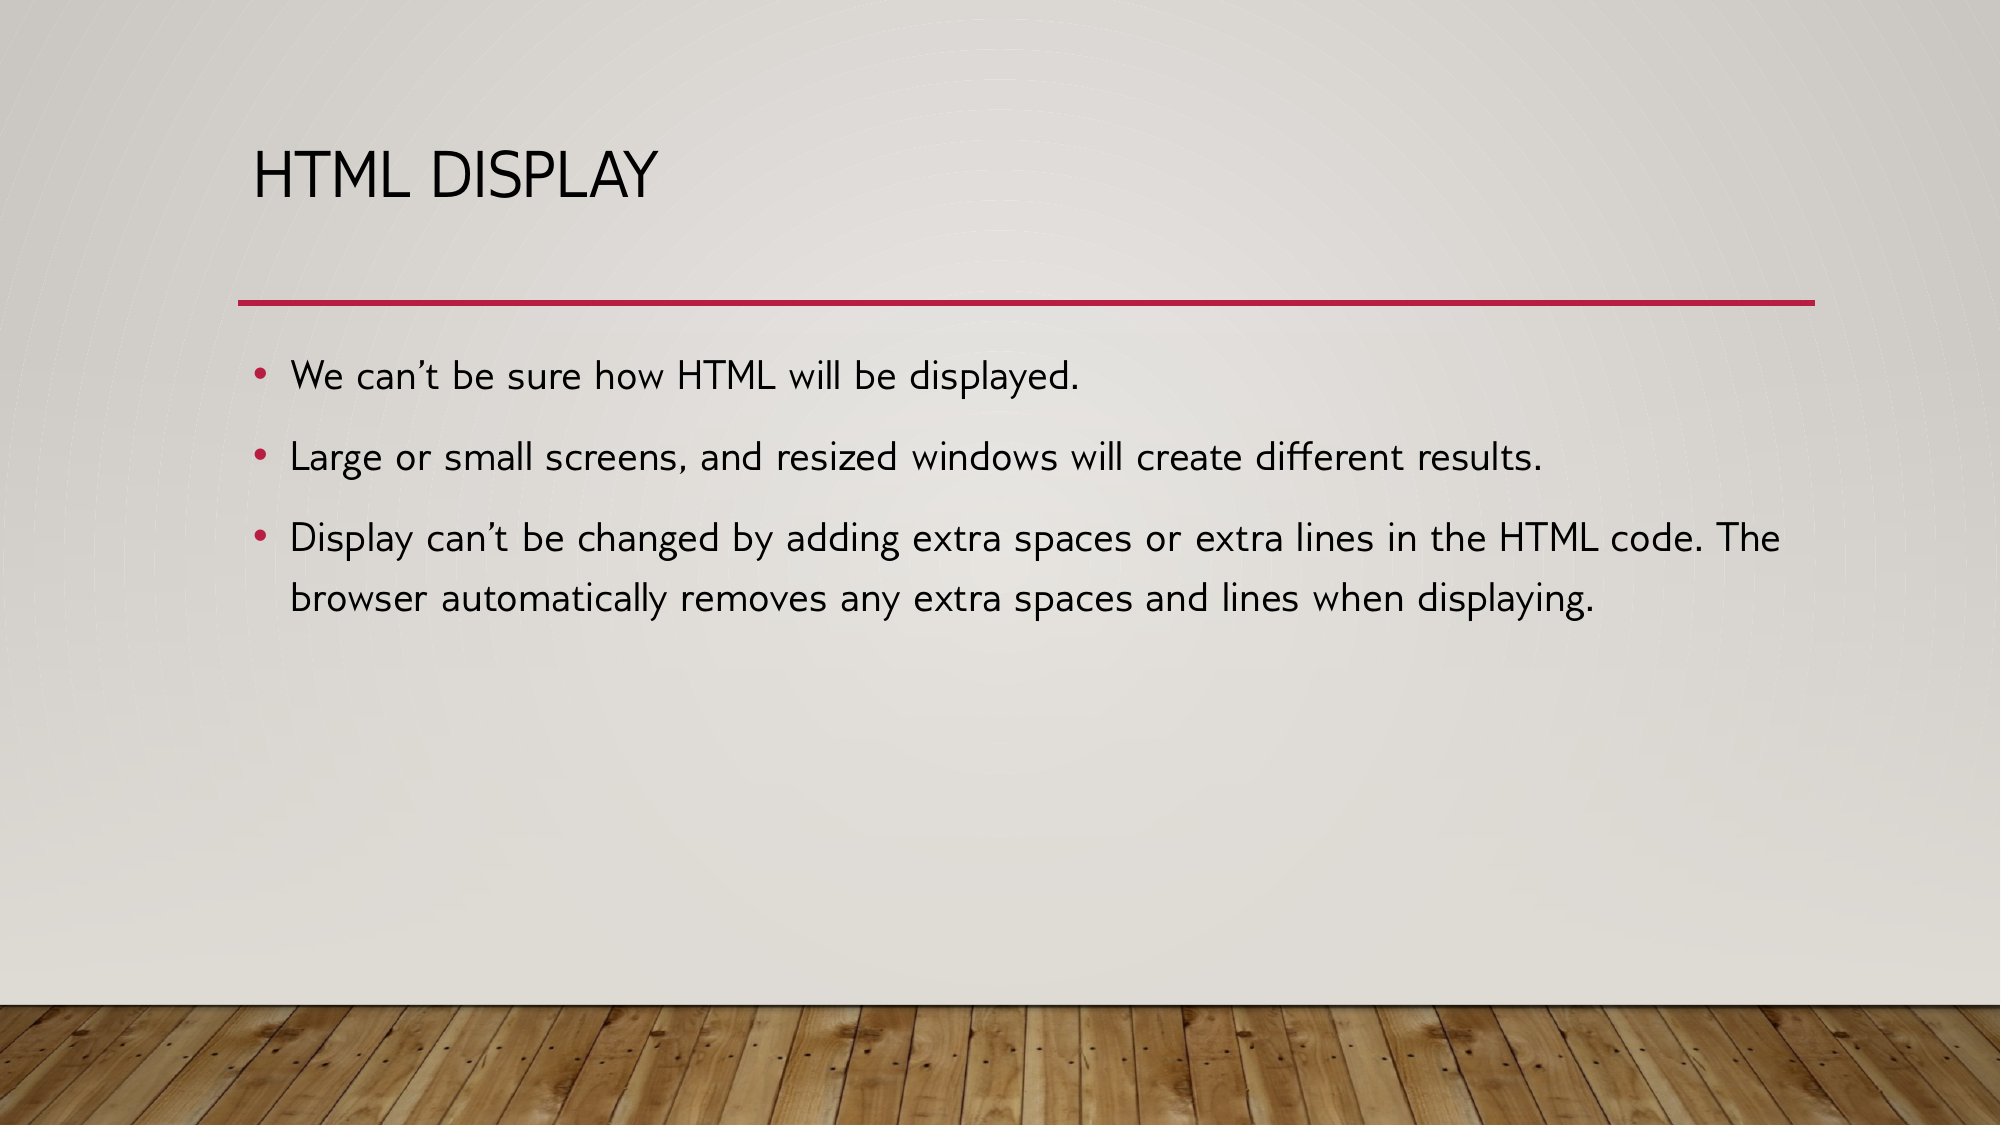

# HTML Display
We can’t be sure how HTML will be displayed.
Large or small screens, and resized windows will create different results.
Display can’t be changed by adding extra spaces or extra lines in the HTML code. The browser automatically removes any extra spaces and lines when displaying.